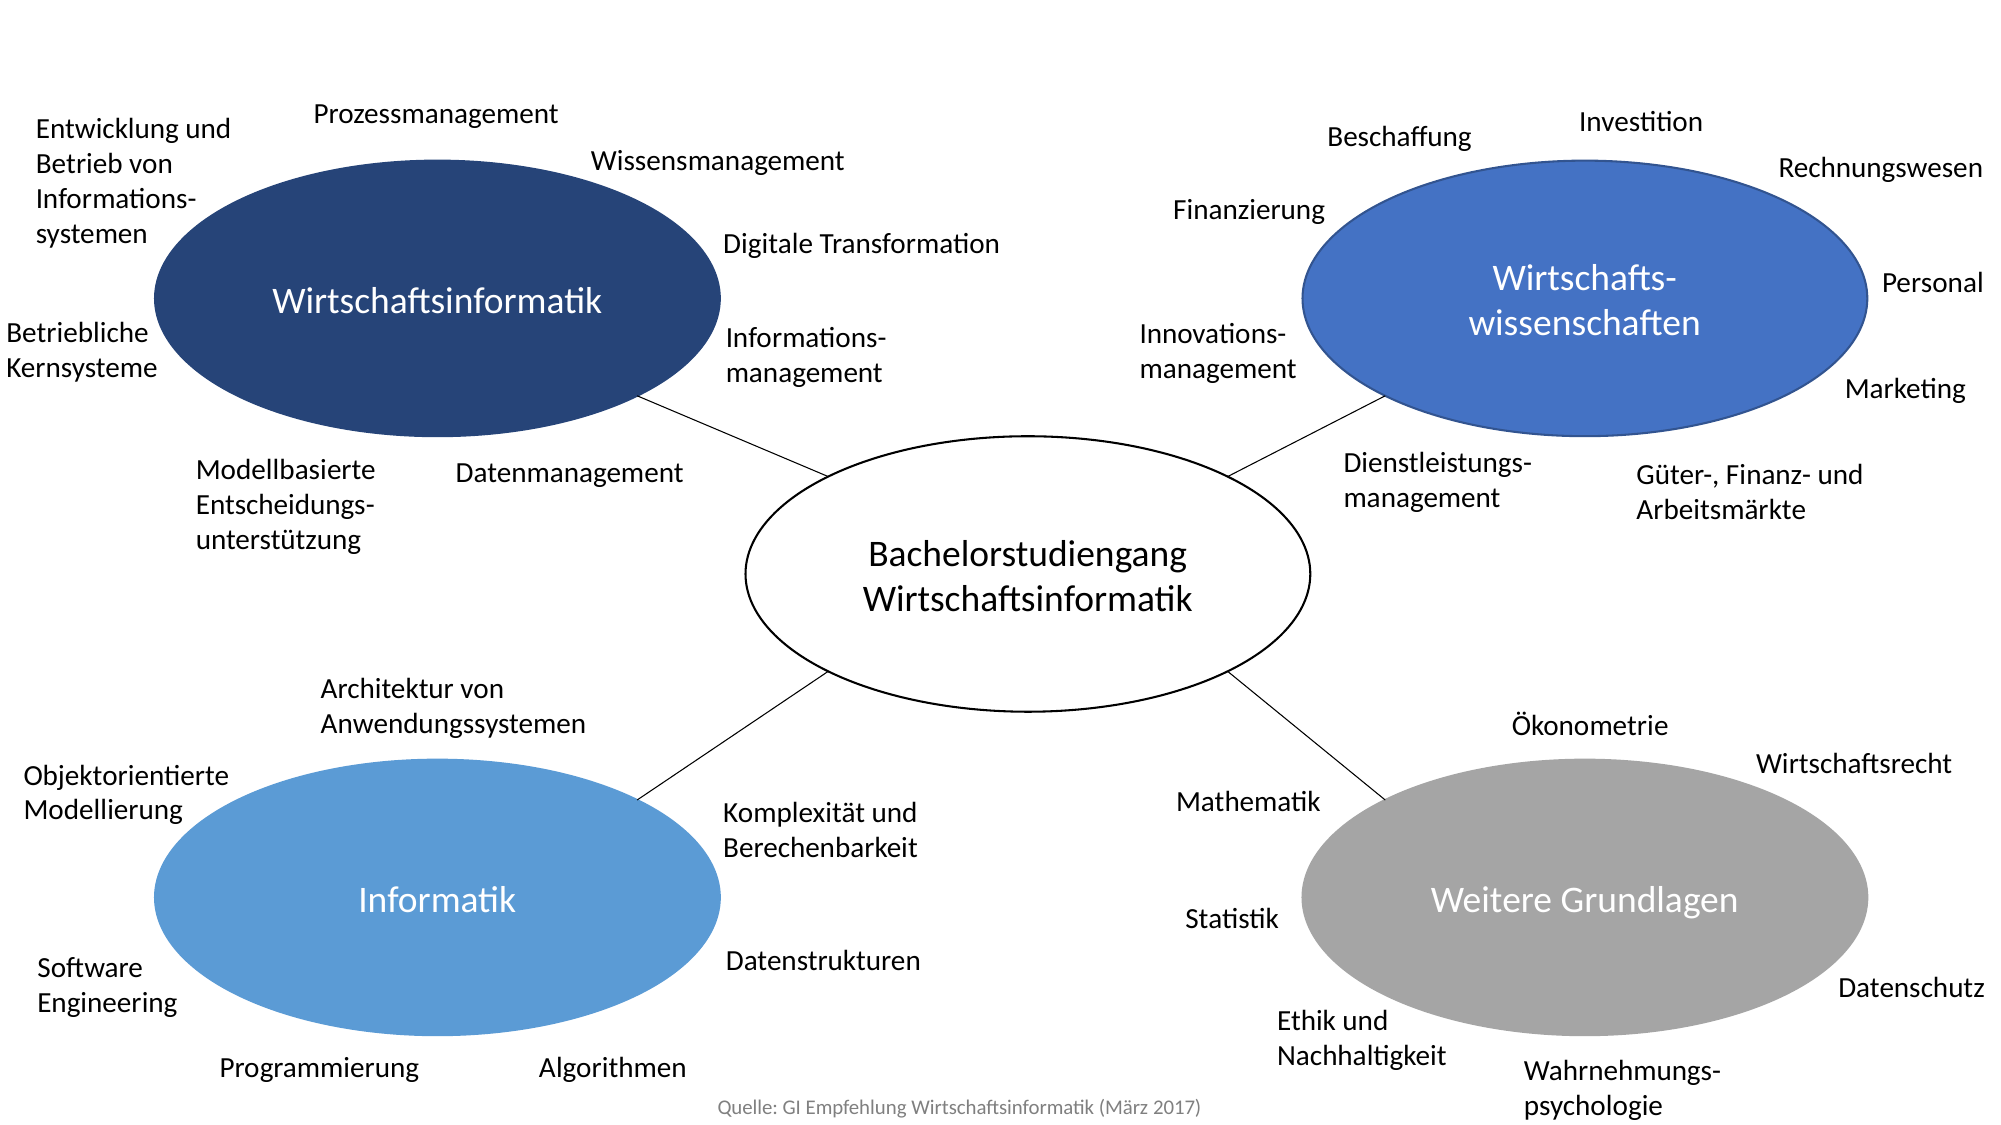

Prozessmanagement
Investition
Entwicklung und Betrieb von Informations-systemen
Beschaffung
Wissensmanagement
Rechnungswesen
Wirtschaftsinformatik
Wirtschafts-wissenschaften
Finanzierung
Digitale Transformation
Personal
Betriebliche
Kernsysteme
Innovations-
management
Informations-
management
Marketing
Dienstleistungs-
management
Bachelorstudiengang
Wirtschaftsinformatik
Modellbasierte
Entscheidungs-unterstützung
Datenmanagement
Güter-, Finanz- und Arbeitsmärkte
Architektur von Anwendungssystemen
Ökonometrie
Wirtschaftsrecht
Objektorientierte Modellierung
Informatik
Weitere Grundlagen
Mathematik
Komplexität und Berechenbarkeit
Statistik
Datenstrukturen
Software Engineering
Datenschutz
Ethik und Nachhaltigkeit
Programmierung
Algorithmen
Wahrnehmungs-
psychologie
Quelle: GI Empfehlung Wirtschaftsinformatik (März 2017)